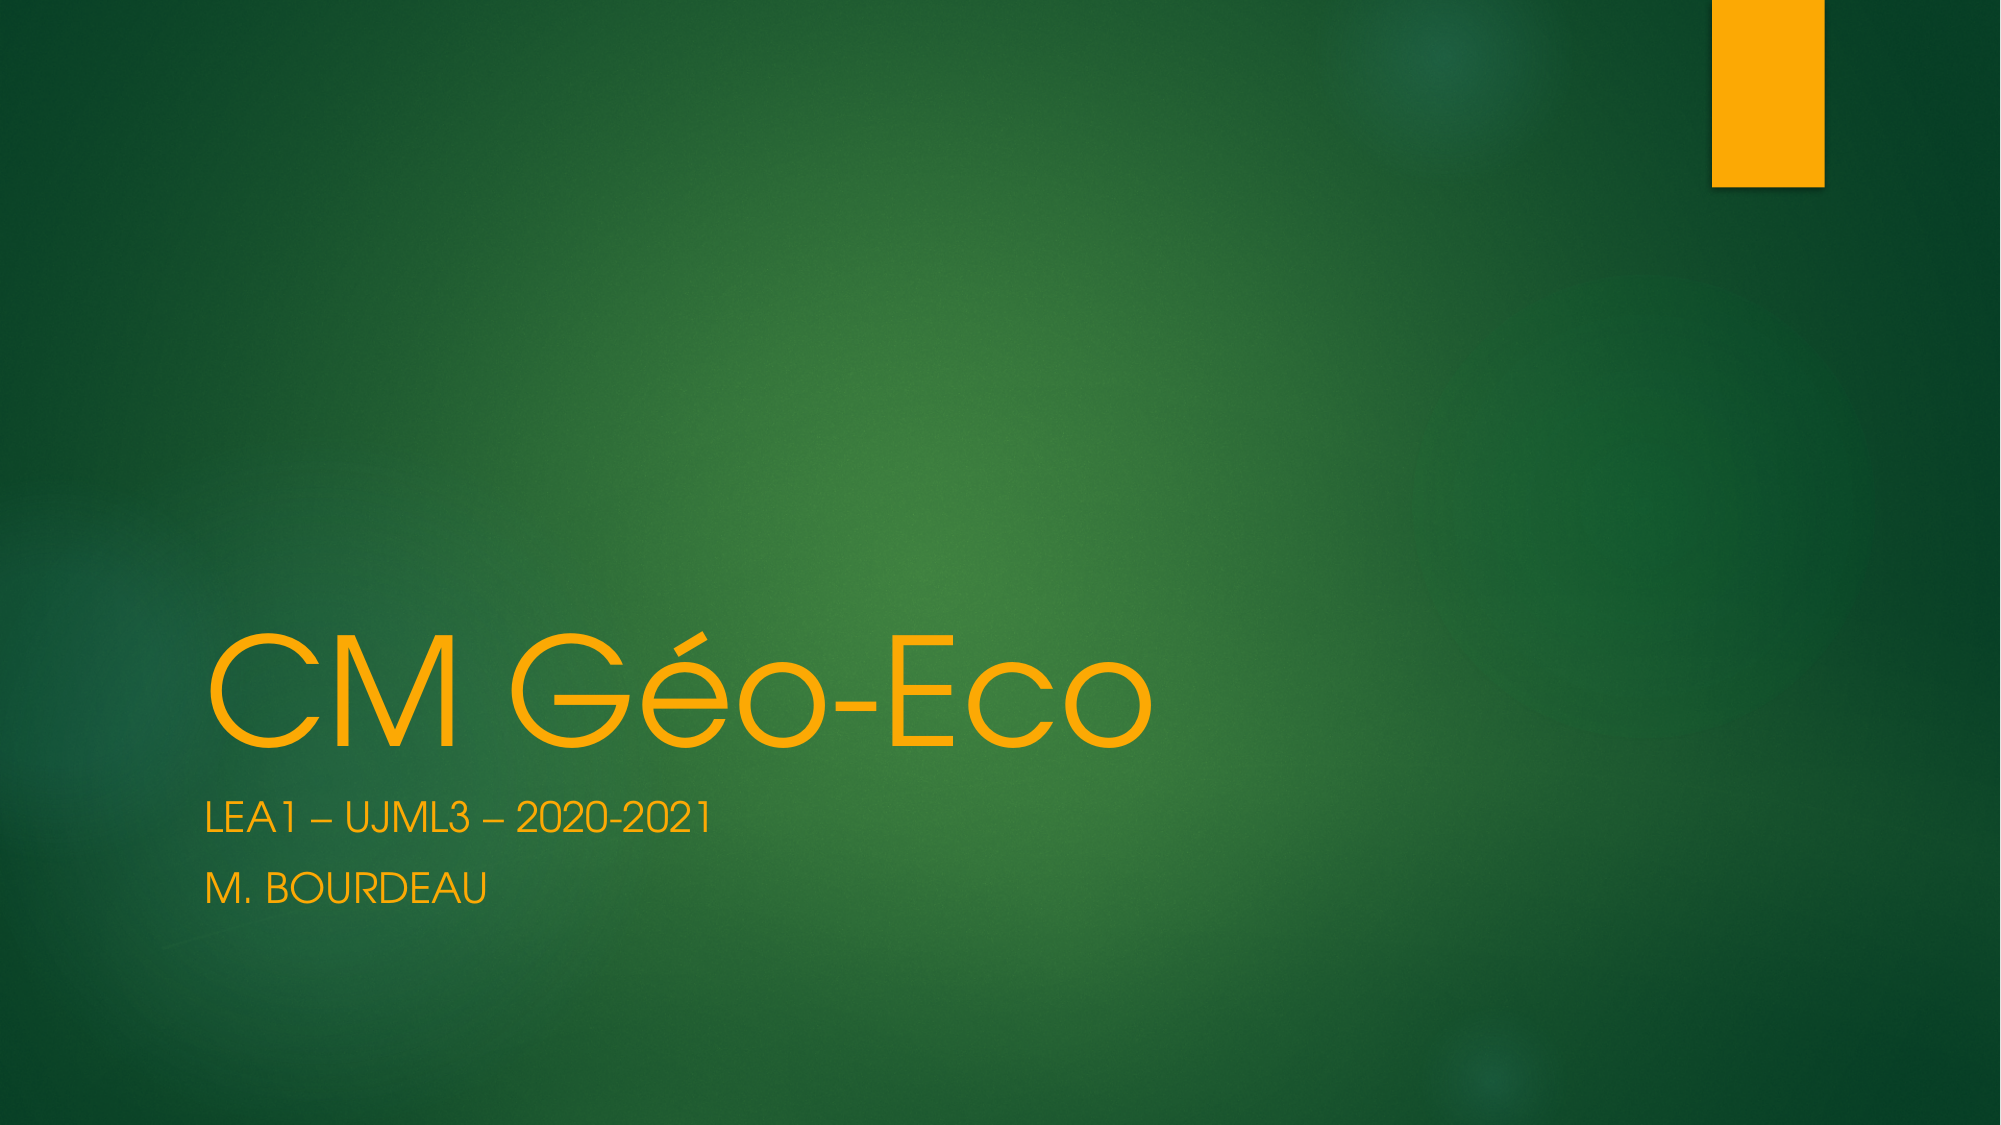

# CM Géo-Eco
LEA1 – UJML3 – 2020-2021
M. bourdeau